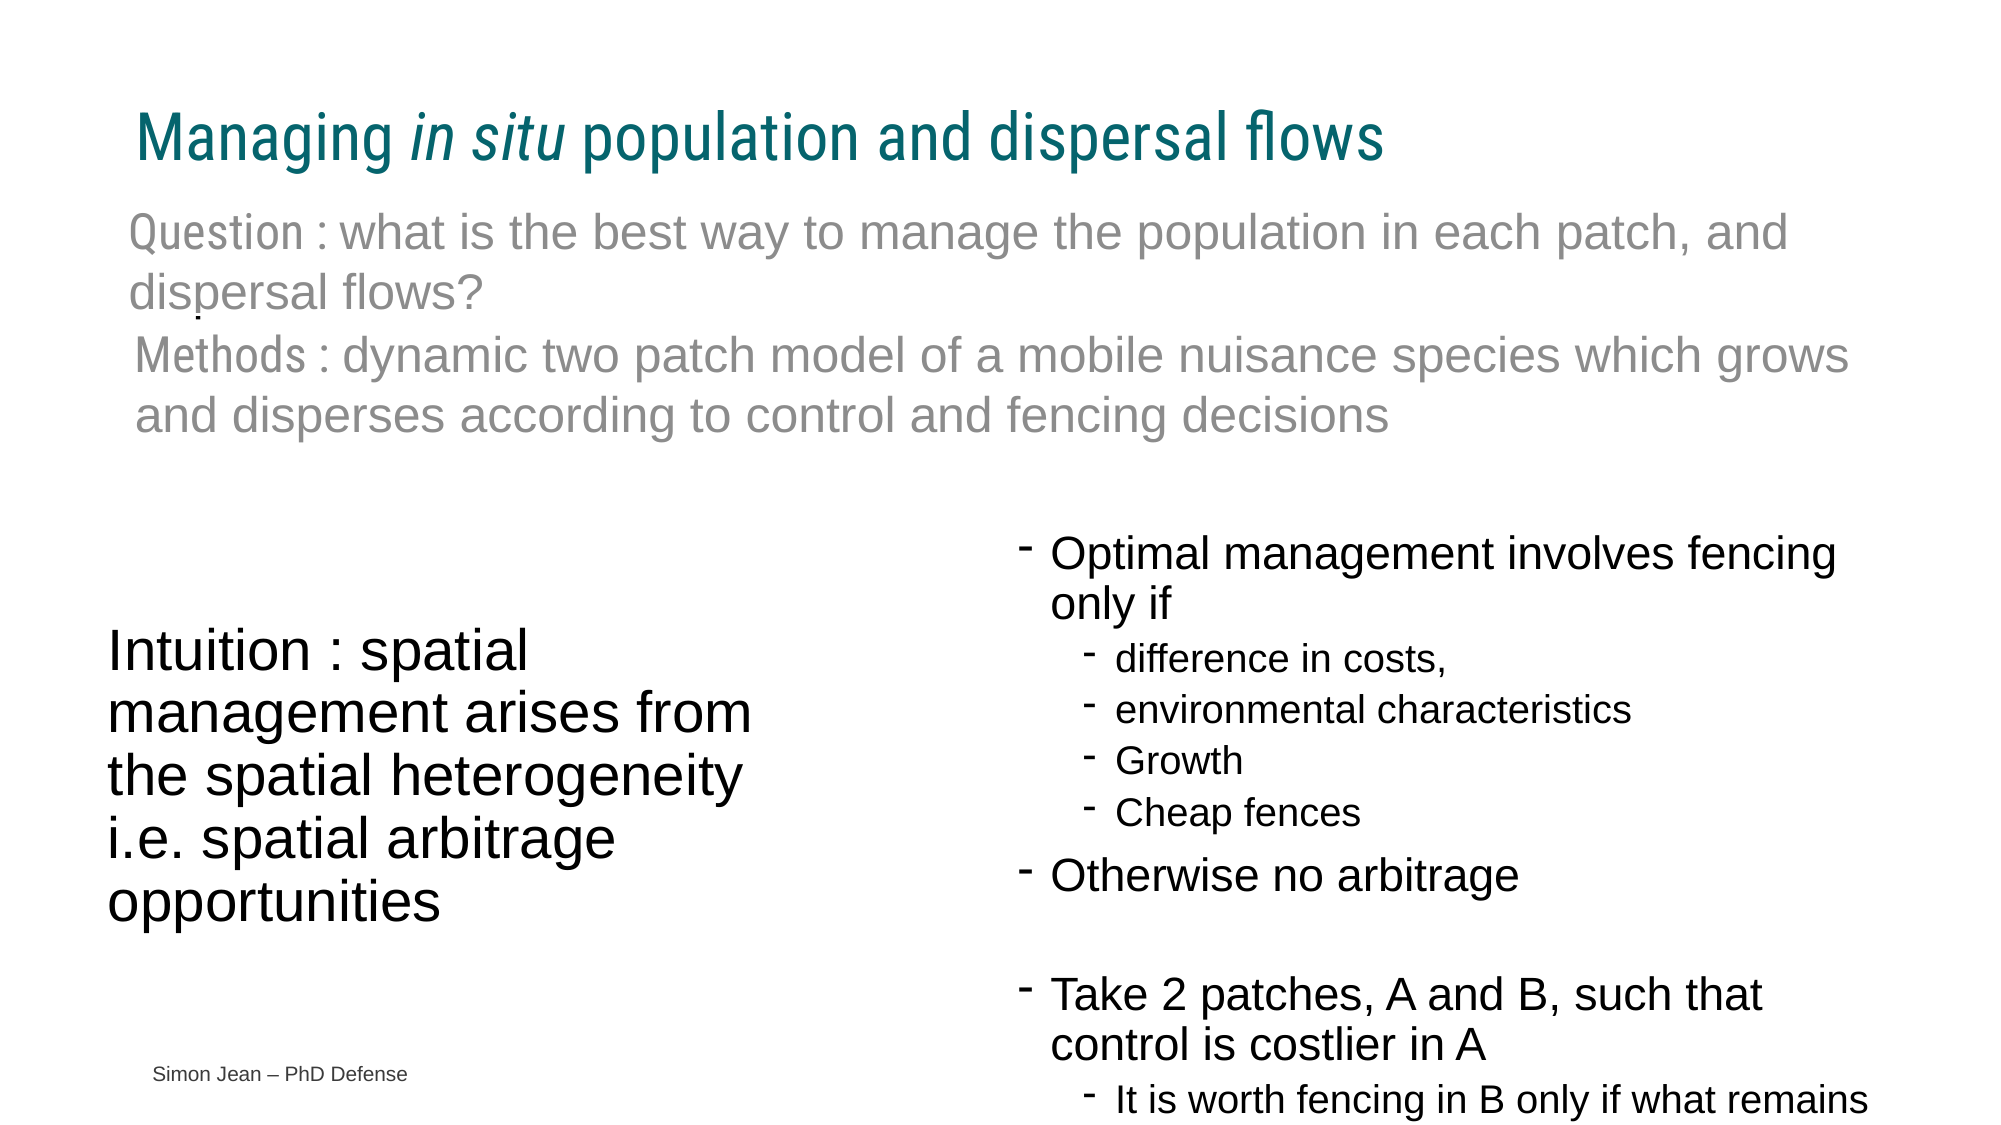

# Managing in situ population and dispersal flows

Question : what is the best way to manage the population in each patch, and dispersal flows?

Methods : dynamic two patch model of a mobile nuisance species which grows and disperses according to control and fencing decisions

Intuition : spatial management arises from the spatial heterogeneity i.e. spatial arbitrage opportunities
Optimal management involves fencing only if
difference in costs,
environmental characteristics
Growth
Cheap fences
Otherwise no arbitrage

Take 2 patches, A and B, such that control is costlier in A
It is worth fencing in B only if what remains in B is larger than what remains in A
Otherwise, increase in costs

Simon Jean – PhD Defense